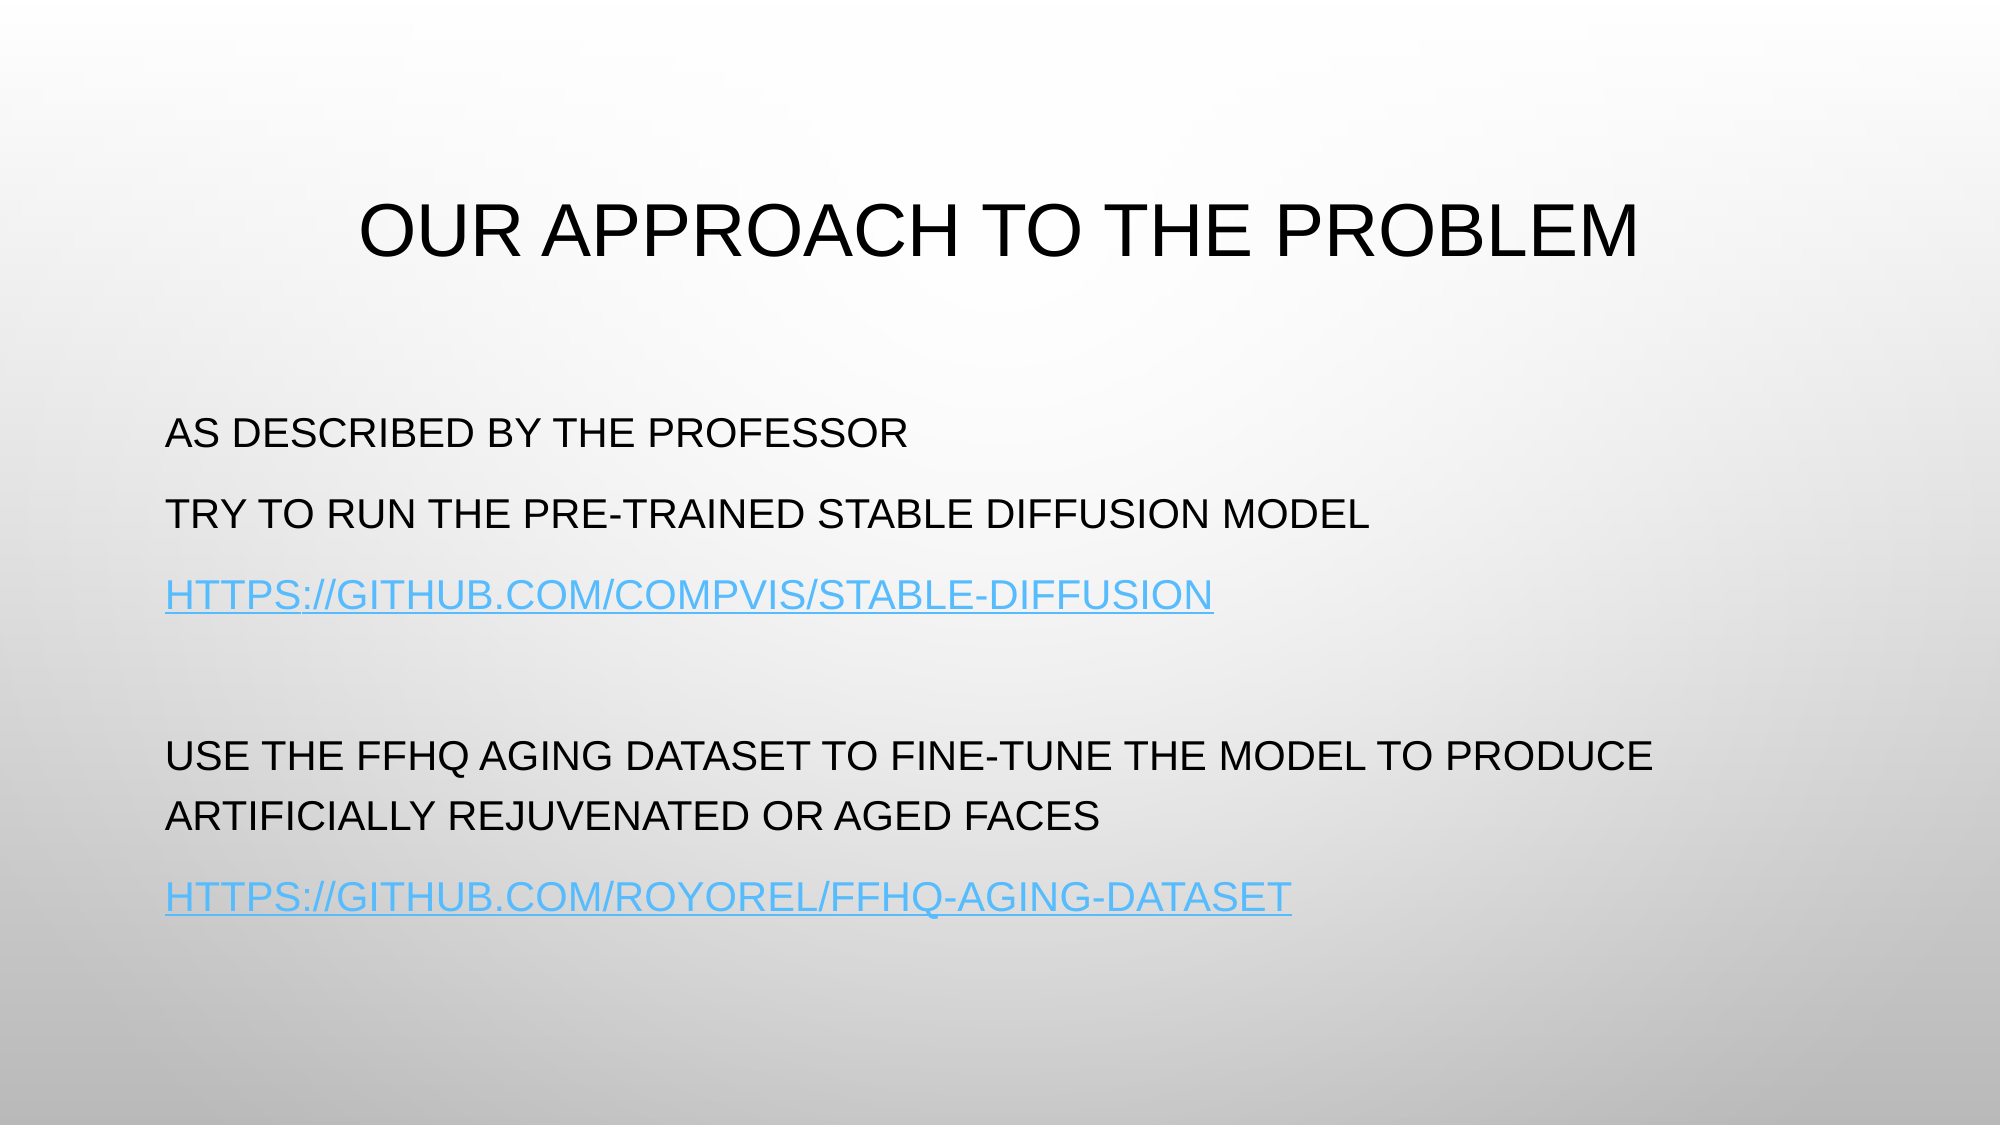

# Our approach to the problem
As described by the professor
Try to run the pre-trained stable diffusion model
https://github.com/CompVis/stable-diffusion

Use the FFHQ aging dataset to fine-tune the model to produce artificially rejuvenated or aged faces
https://github.com/royorel/FFHQ-Aging-Dataset